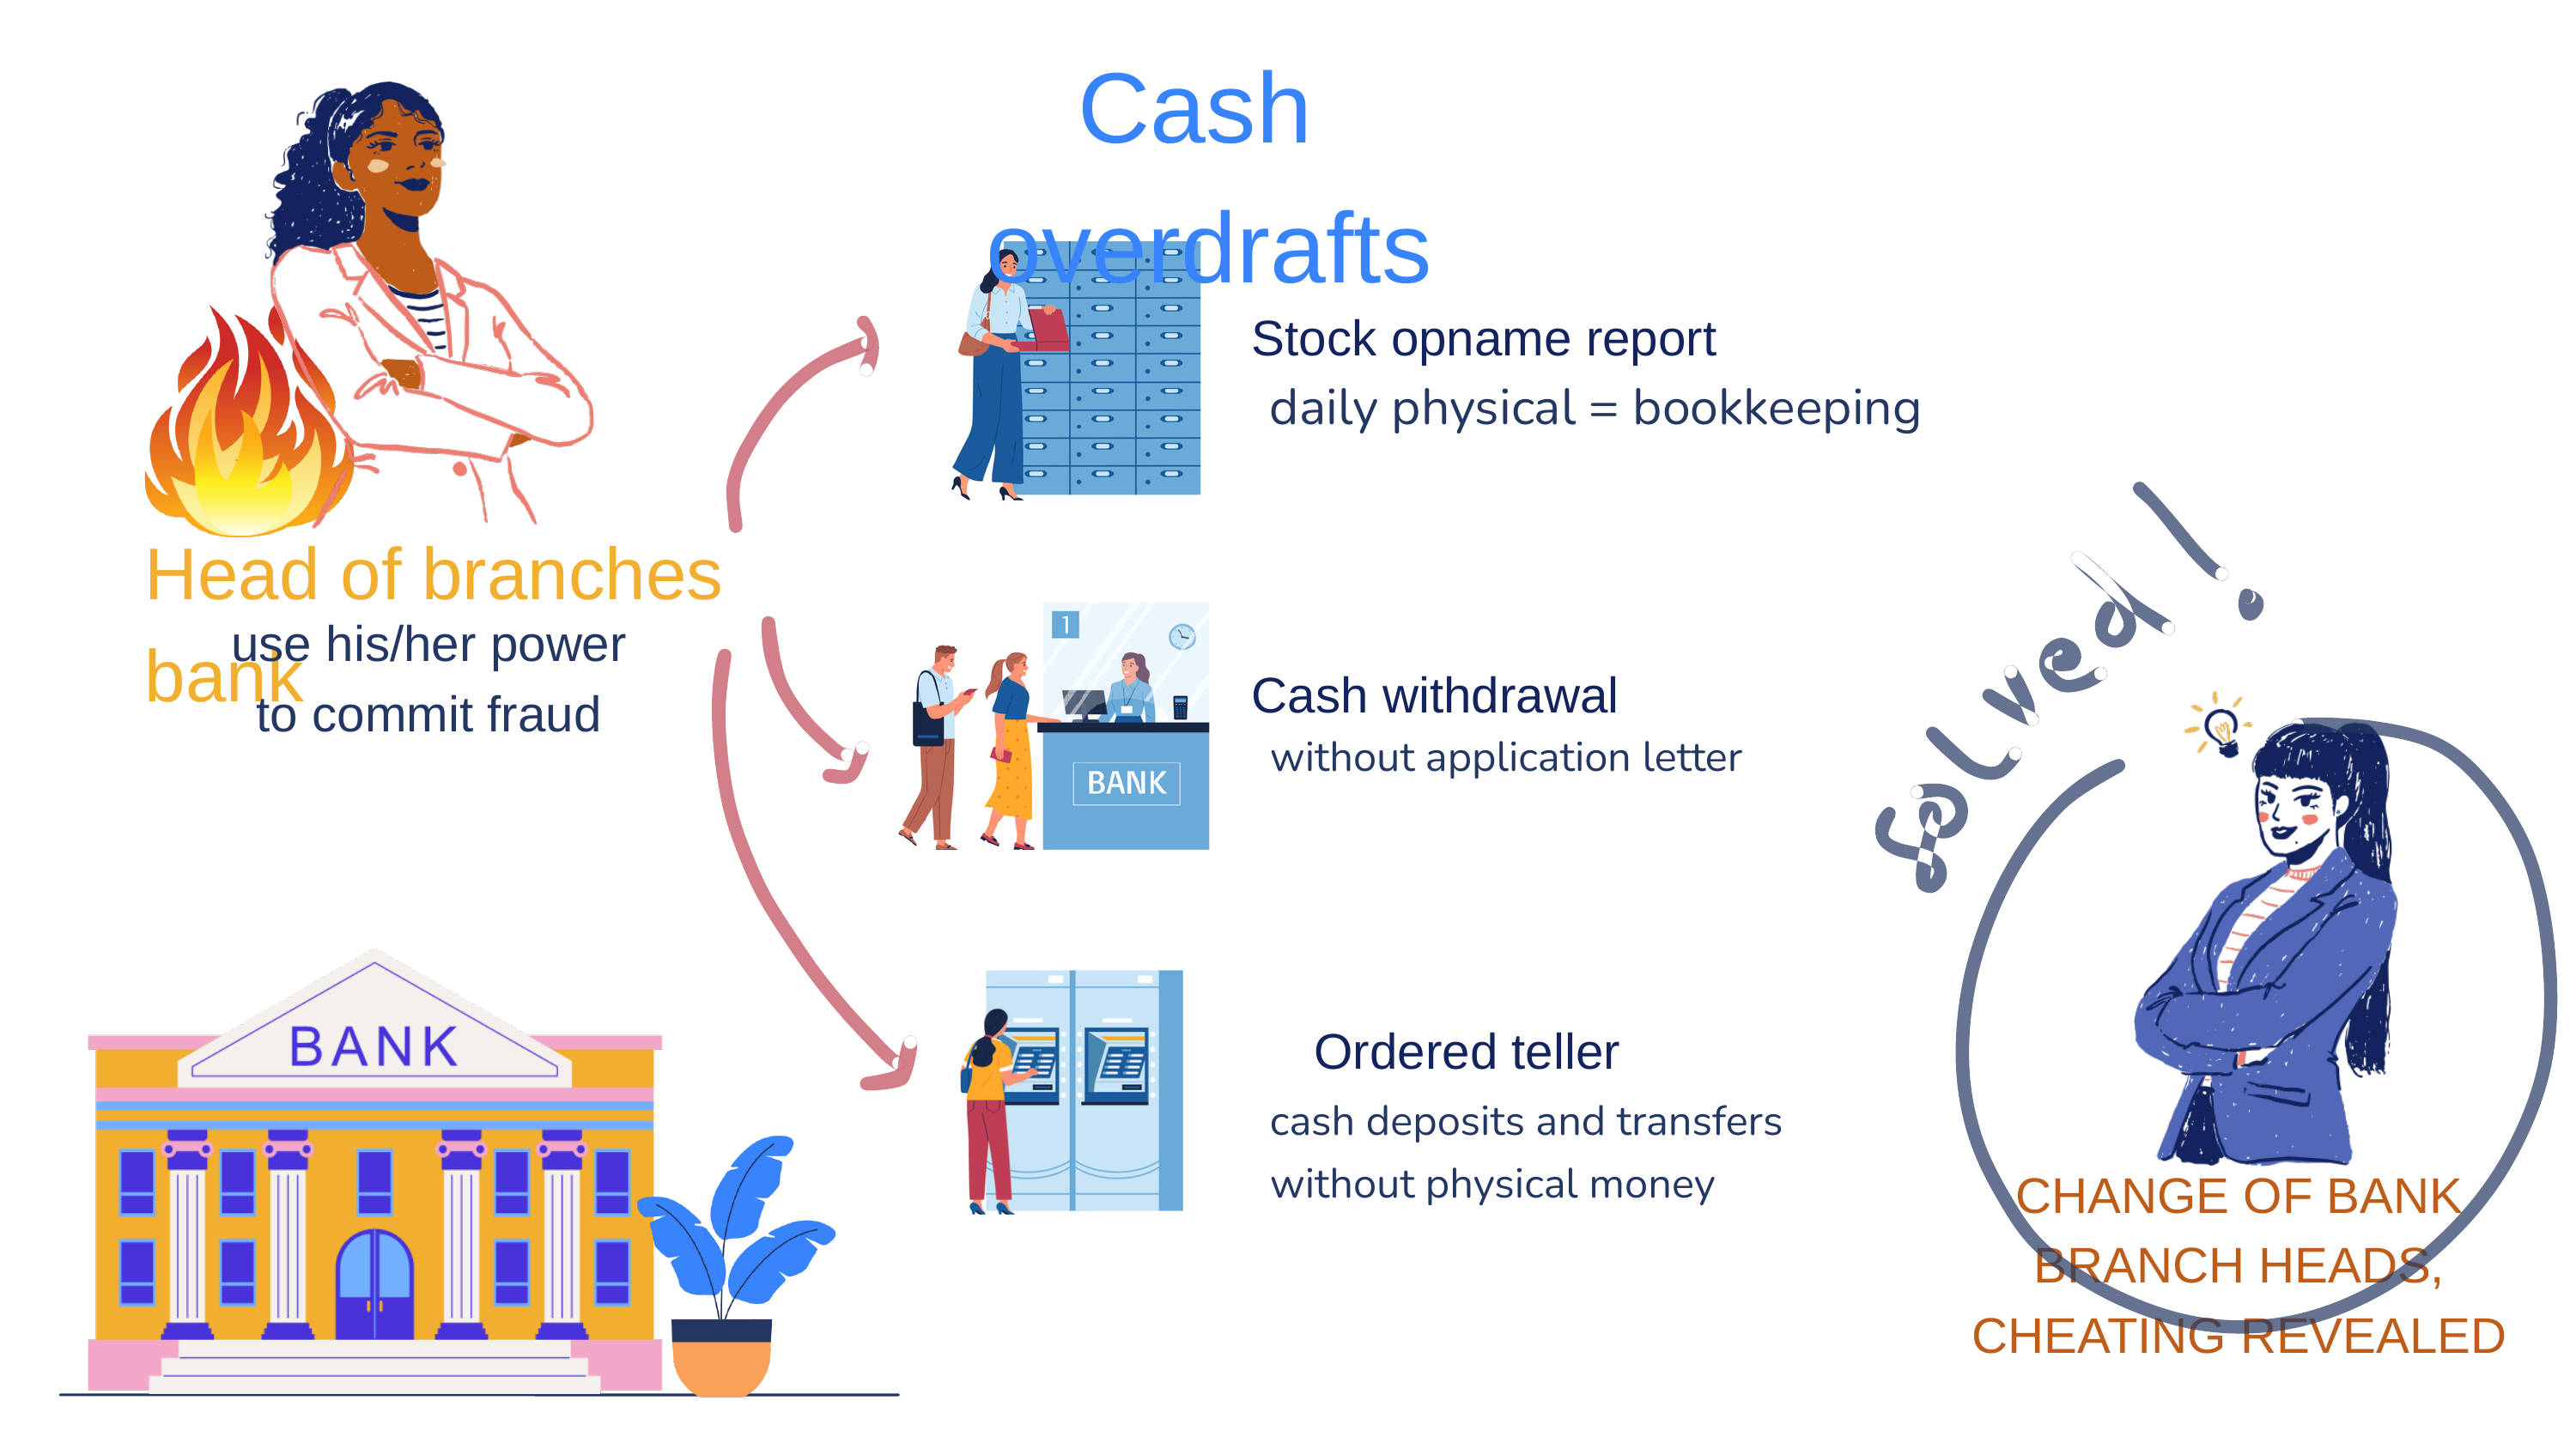

Cash  overdrafts

Stock opname report

daily physical = bookkeeping

Head of branches bank

use his/her power
to commit fraud

Cash withdrawal

without application letter

Ordered teller

cash deposits and transfers
without physical money

CHANGE OF BANK BRANCH HEADS, CHEATING REVEALED